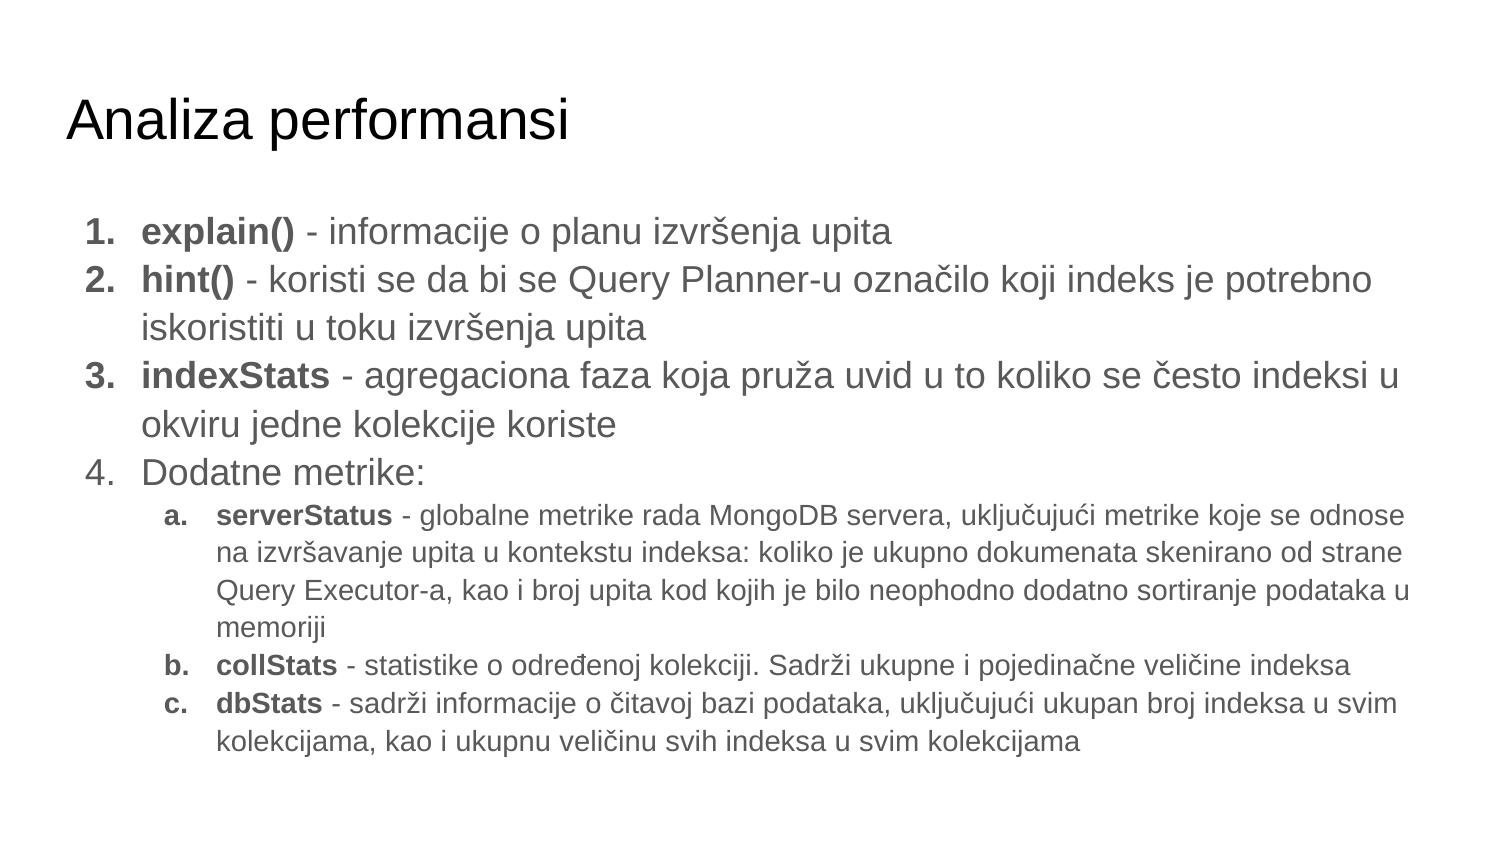

# Analiza performansi
explain() - informacije o planu izvršenja upita
hint() - koristi se da bi se Query Planner-u označilo koji indeks je potrebno iskoristiti u toku izvršenja upita
indexStats - agregaciona faza koja pruža uvid u to koliko se često indeksi u okviru jedne kolekcije koriste
Dodatne metrike:
serverStatus - globalne metrike rada MongoDB servera, uključujući metrike koje se odnose na izvršavanje upita u kontekstu indeksa: koliko je ukupno dokumenata skenirano od strane Query Executor-a, kao i broj upita kod kojih je bilo neophodno dodatno sortiranje podataka u memoriji
collStats - statistike o određenoj kolekciji. Sadrži ukupne i pojedinačne veličine indeksa
dbStats - sadrži informacije o čitavoj bazi podataka, uključujući ukupan broj indeksa u svim kolekcijama, kao i ukupnu veličinu svih indeksa u svim kolekcijama